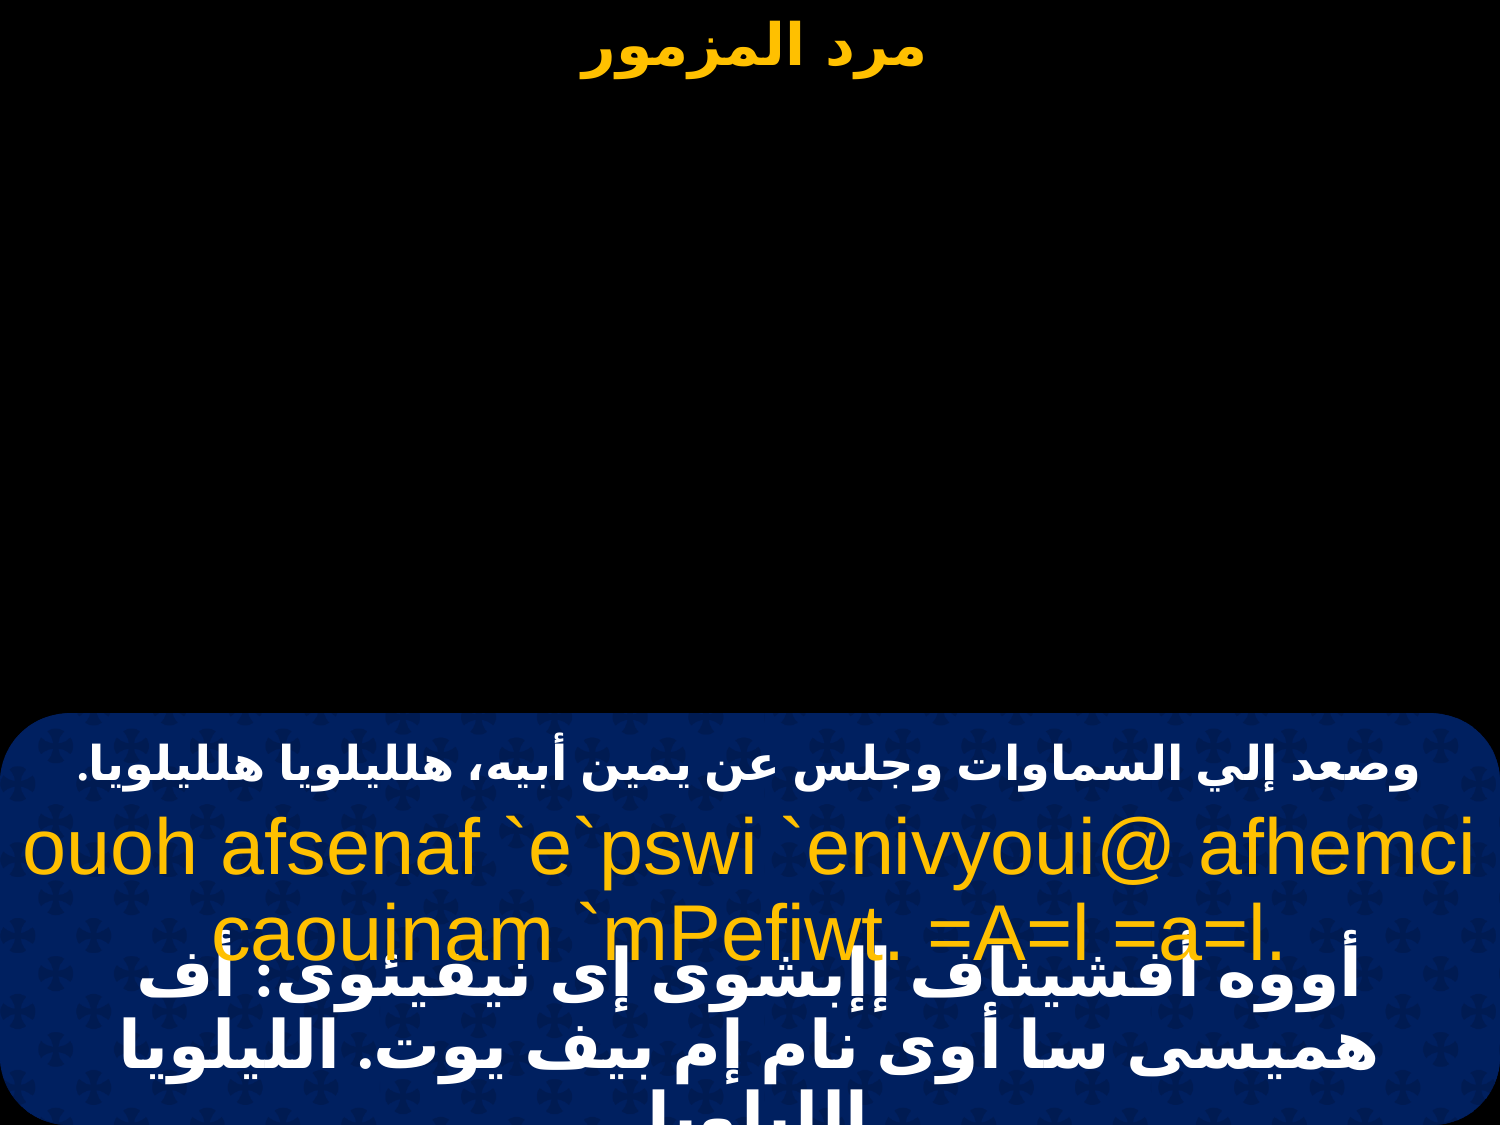

#
وصعد إلي السماوات وجلس عن يمين أبيه، هلليلويا هلليلويا.
ouoh afsenaf `e`pswi `enivyoui@ afhemci caouinam `mPefiwt. =A=l =a=l.
أووه أفشيناف إإبشوى إى نيفيئوى: أف هميسى سا أوى نام إم بيف يوت. الليلويا الليلويا.